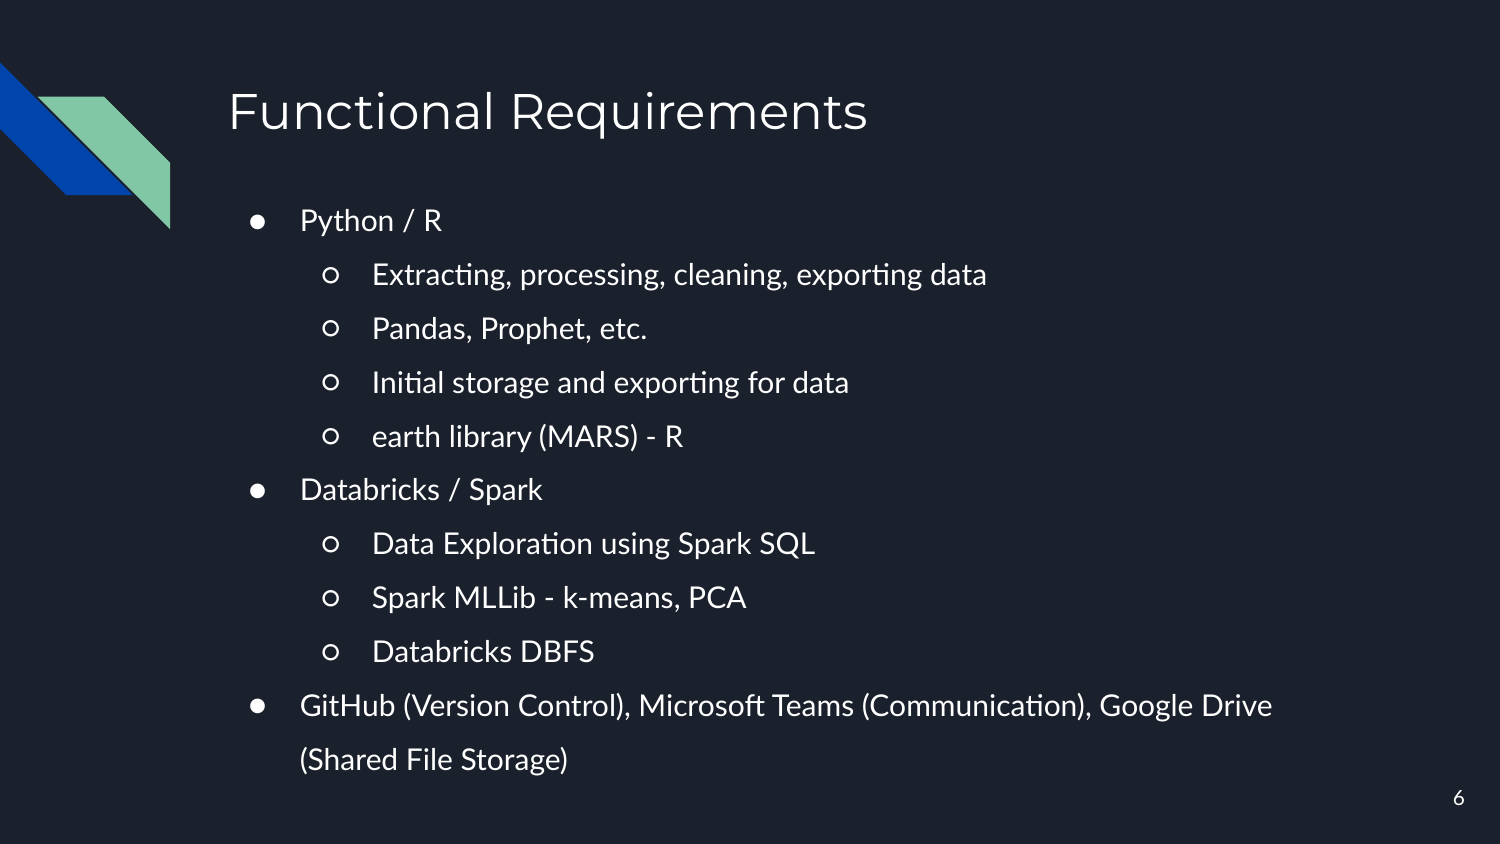

# Functional Requirements
Python / R
Extracting, processing, cleaning, exporting data
Pandas, Prophet, etc.
Initial storage and exporting for data
earth library (MARS) - R
Databricks / Spark
Data Exploration using Spark SQL
Spark MLLib - k-means, PCA
Databricks DBFS
GitHub (Version Control), Microsoft Teams (Communication), Google Drive (Shared File Storage)
6